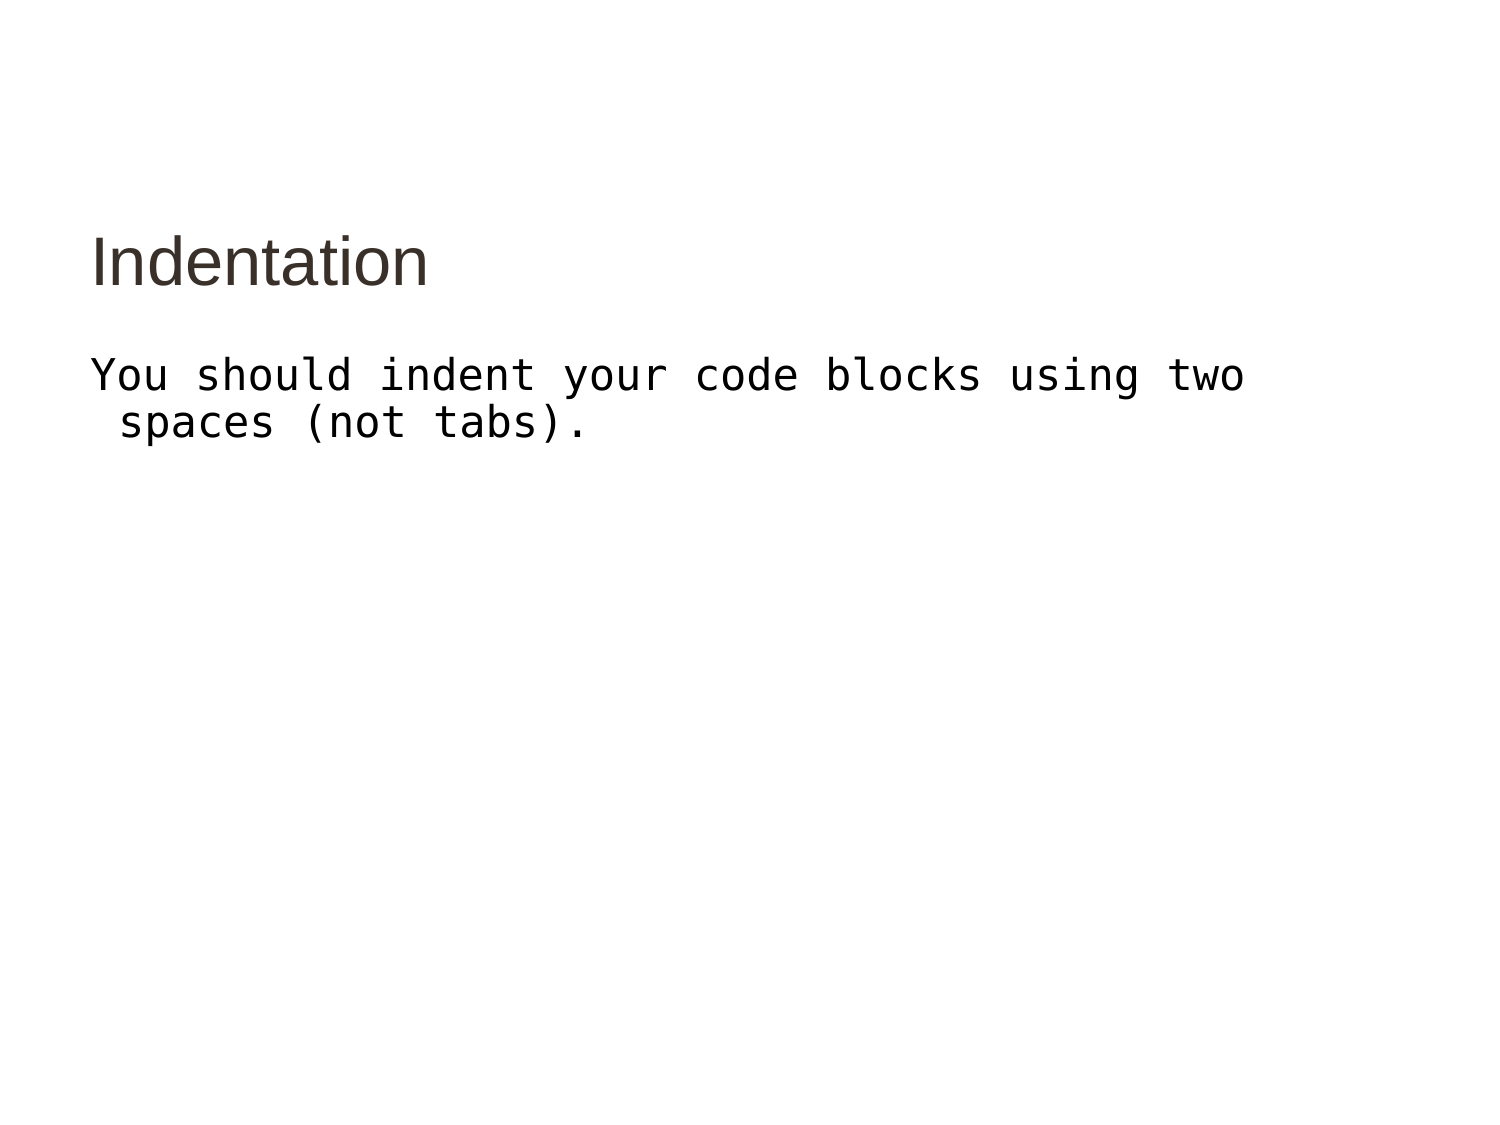

# Indentation
You should indent your code blocks using two spaces (not tabs).